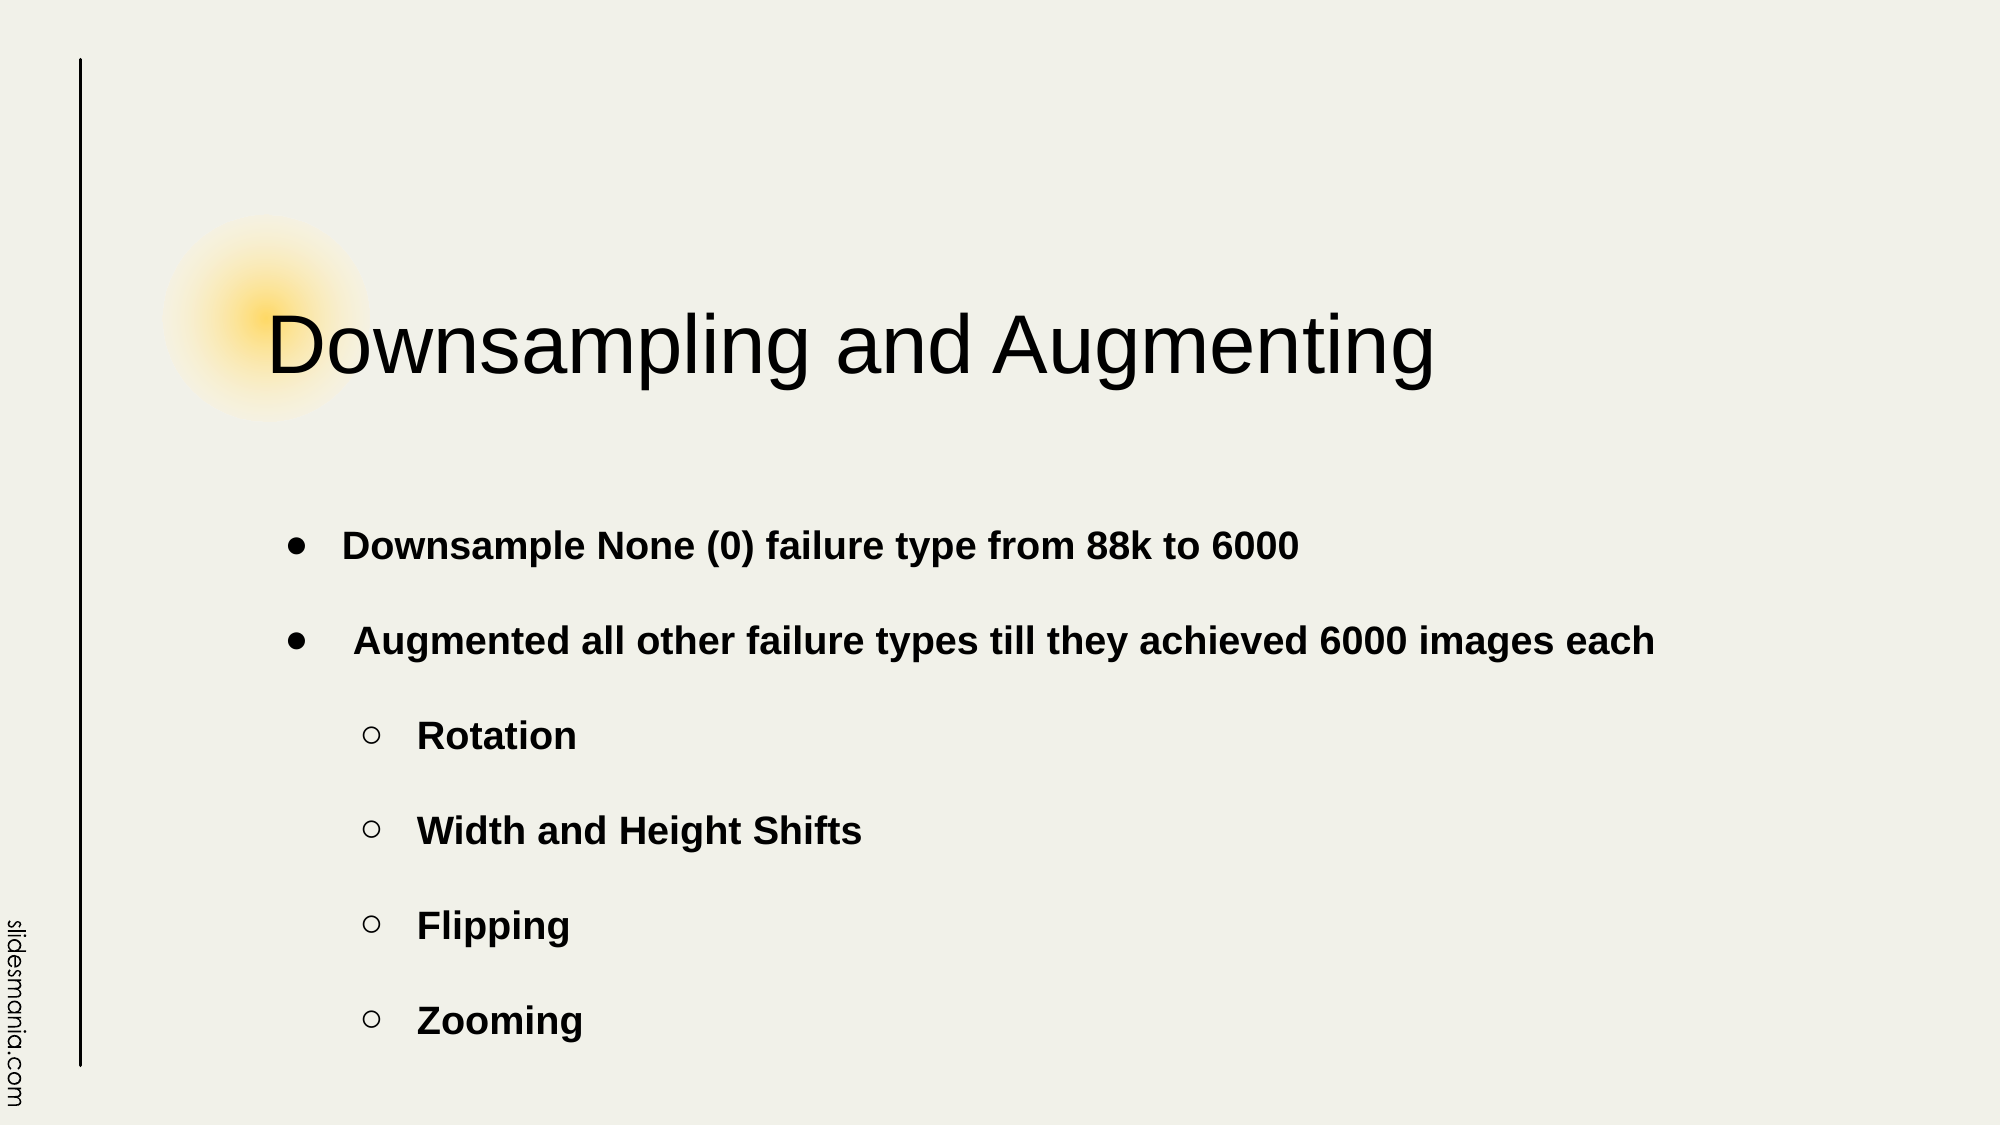

# Downsampling and Augmenting
Downsample None (0) failure type from 88k to 6000
 Augmented all other failure types till they achieved 6000 images each
Rotation
Width and Height Shifts
Flipping
Zooming